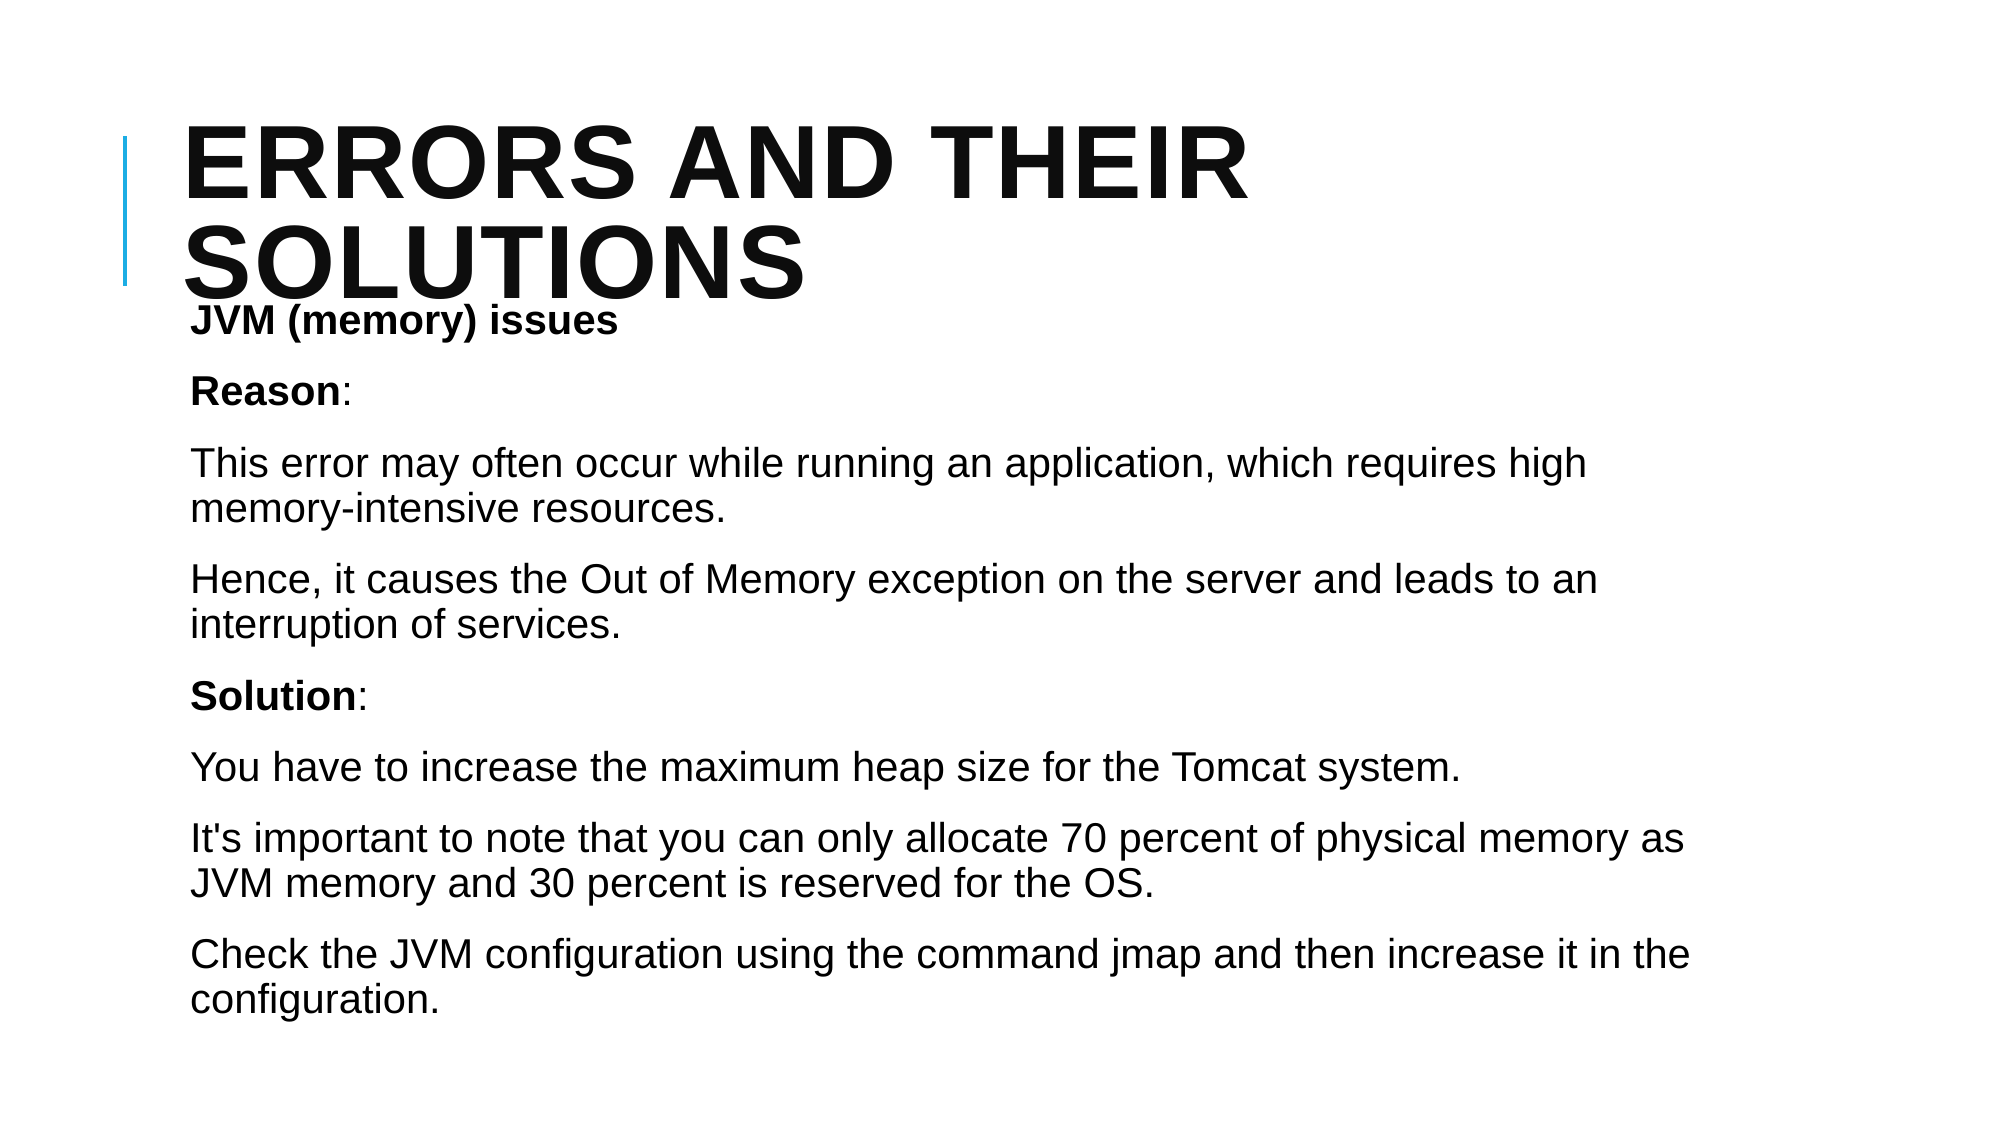

# Errors and their solutions
JVM (memory) issues
Reason:
This error may often occur while running an application, which requires high memory-intensive resources.
Hence, it causes the Out of Memory exception on the server and leads to an interruption of services.
Solution:
You have to increase the maximum heap size for the Tomcat system.
It's important to note that you can only allocate 70 percent of physical memory as JVM memory and 30 percent is reserved for the OS.
Check the JVM configuration using the command jmap and then increase it in the configuration.